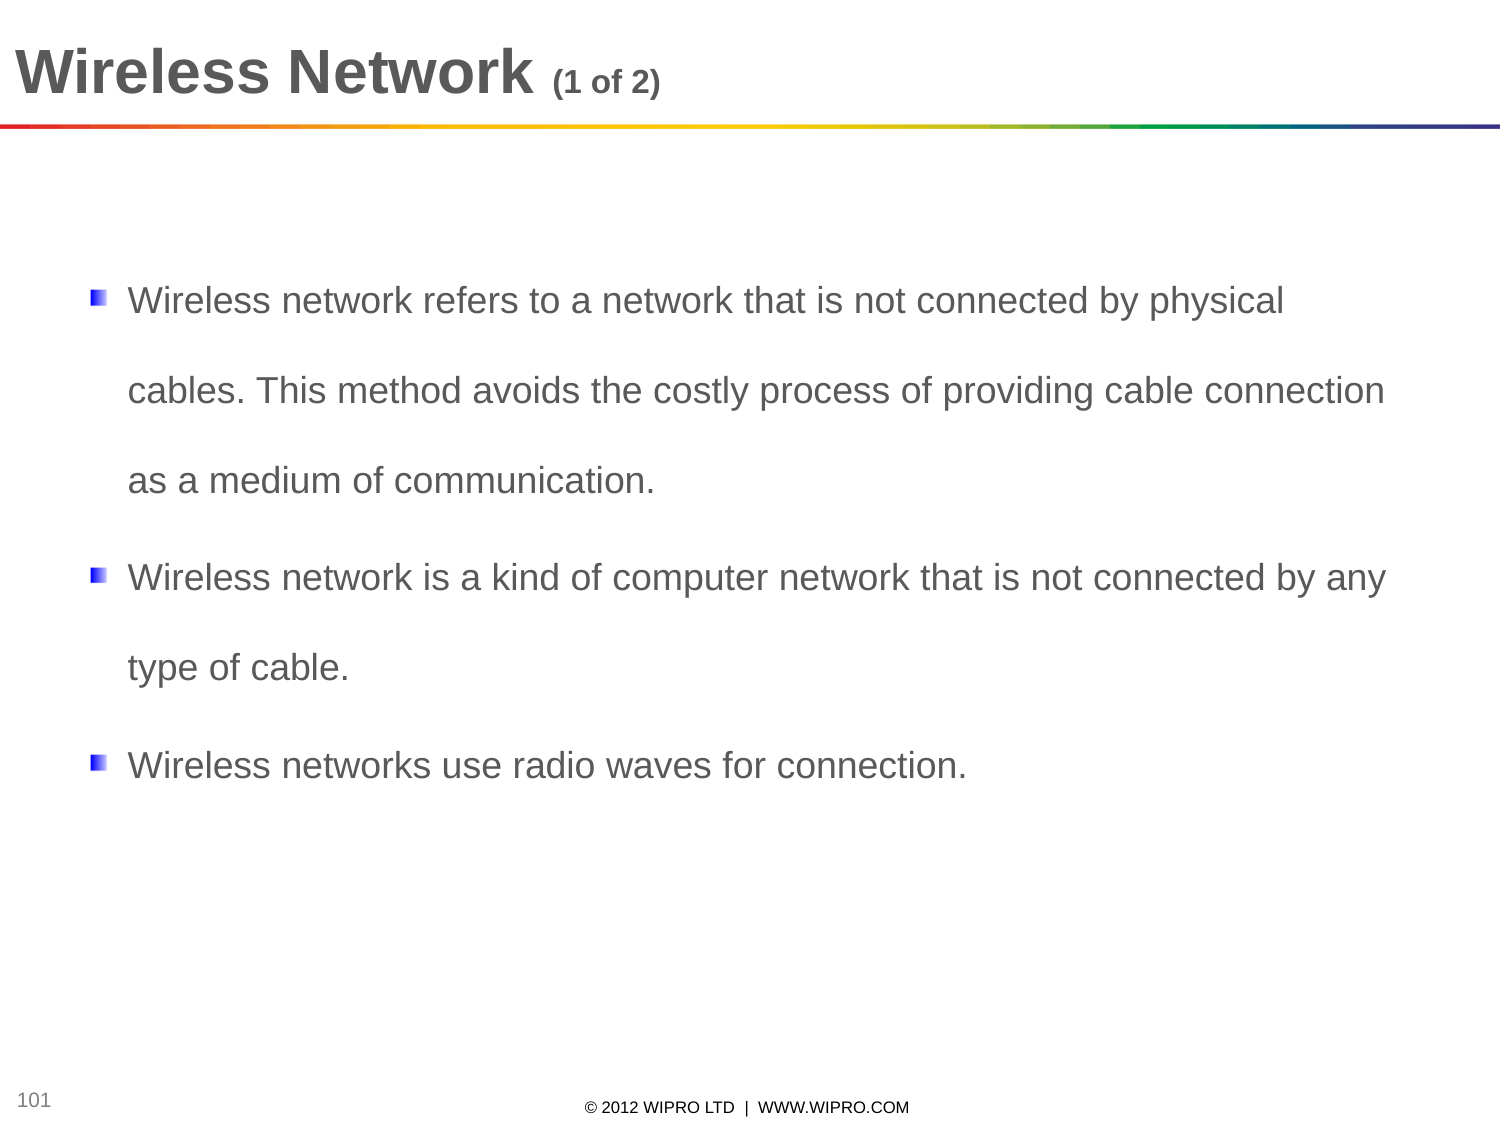

Wireless Network (1 of 2)
Wireless network refers to a network that is not connected by physical cables. This method avoids the costly process of providing cable connection as a medium of communication.
Wireless network is a kind of computer network that is not connected by any type of cable.
Wireless networks use radio waves for connection.